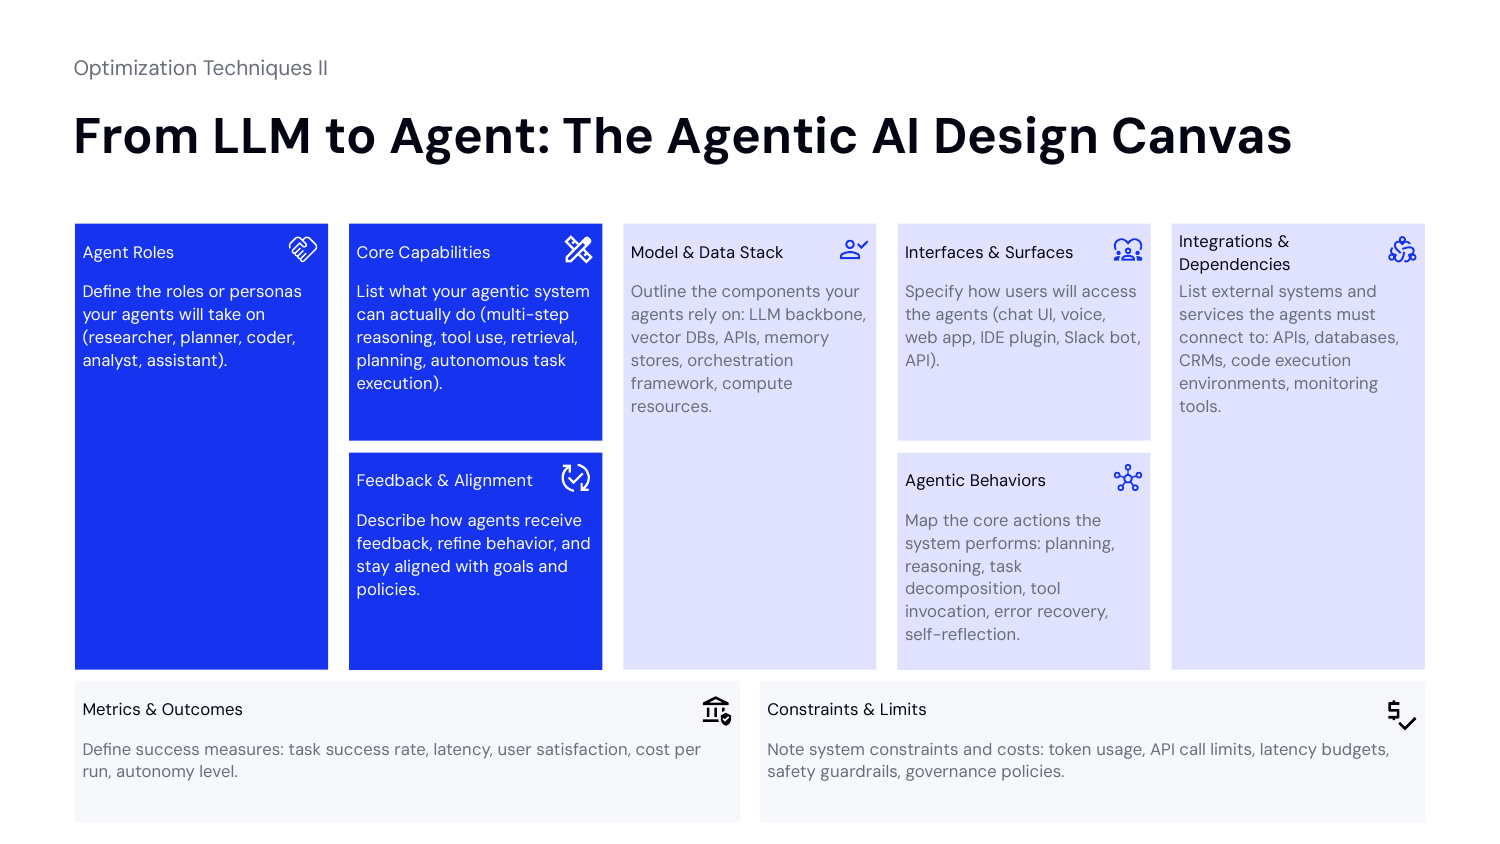

Optimization Techniques II
# From LLM to Agent: The Agentic AI Design Canvas

Agent Roles
Core Capabilities
Model & Data Stack
Interfaces & Surfaces
Integrations & Dependencies

Specify how users will access the agents (chat UI, voice, web app, IDE plugin, Slack bot, API).
List what your agentic system can actually do (multi-step reasoning, tool use, retrieval, planning, autonomous task execution).
Define the roles or personas your agents will take on (researcher, planner, coder, analyst, assistant).
Outline the components your agents rely on: LLM backbone, vector DBs, APIs, memory stores, orchestration framework, compute resources.
List external systems and services the agents must connect to: APIs, databases, CRMs, code execution environments, monitoring tools.

Feedback & Alignment
Agentic Behaviors

Map the core actions the system performs: planning, reasoning, task decomposition, tool invocation, error recovery, self-reflection.
Describe how agents receive feedback, refine behavior, and stay aligned with goals and policies.

Metrics & Outcomes
Constraints & Limits

Define success measures: task success rate, latency, user satisfaction, cost per run, autonomy level.
Note system constraints and costs: token usage, API call limits, latency budgets, safety guardrails, governance policies.